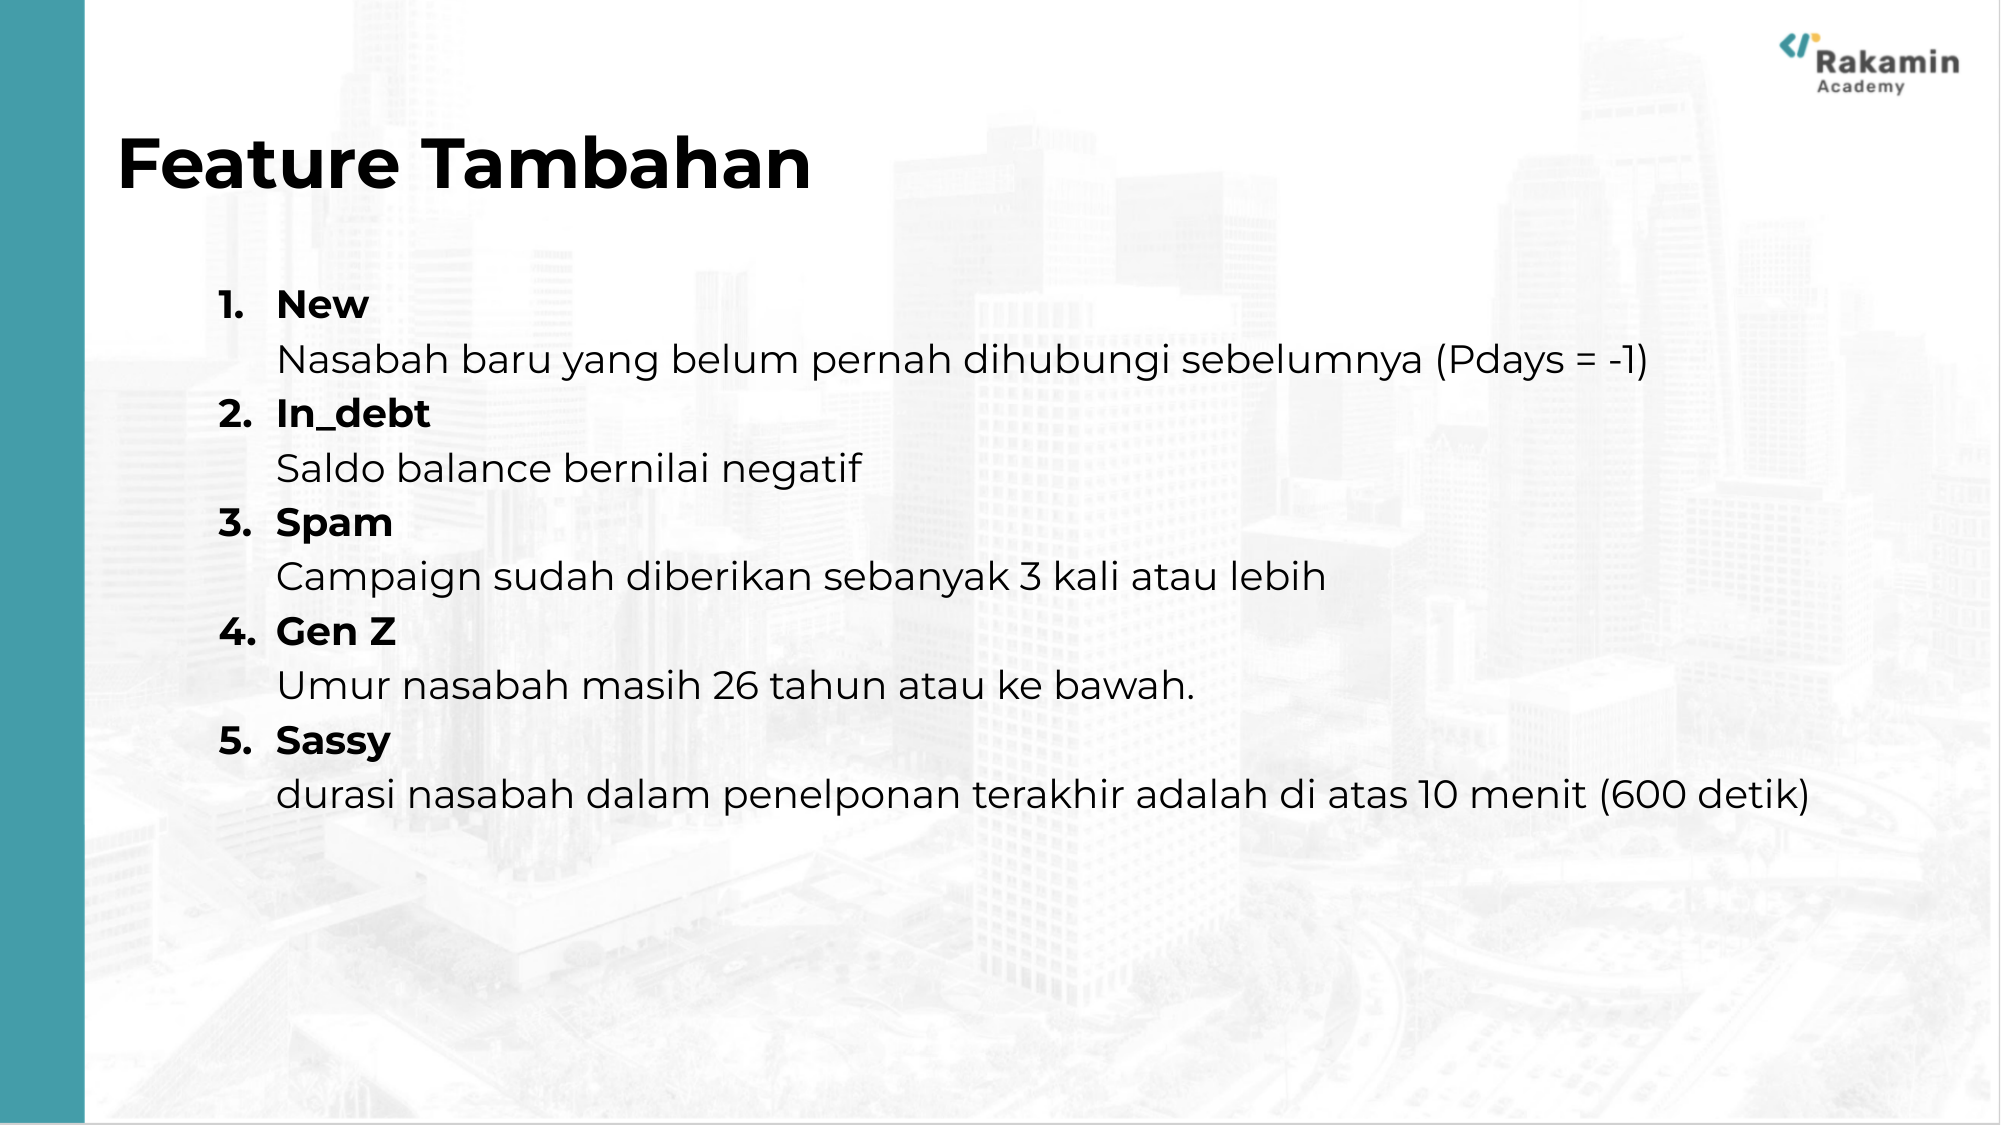

# Feature Tambahan
New
Nasabah baru yang belum pernah dihubungi sebelumnya (Pdays = -1)
In_debt
Saldo balance bernilai negatif
Spam
Campaign sudah diberikan sebanyak 3 kali atau lebih
Gen Z
Umur nasabah masih 26 tahun atau ke bawah.
Sassy
durasi nasabah dalam penelponan terakhir adalah di atas 10 menit (600 detik)